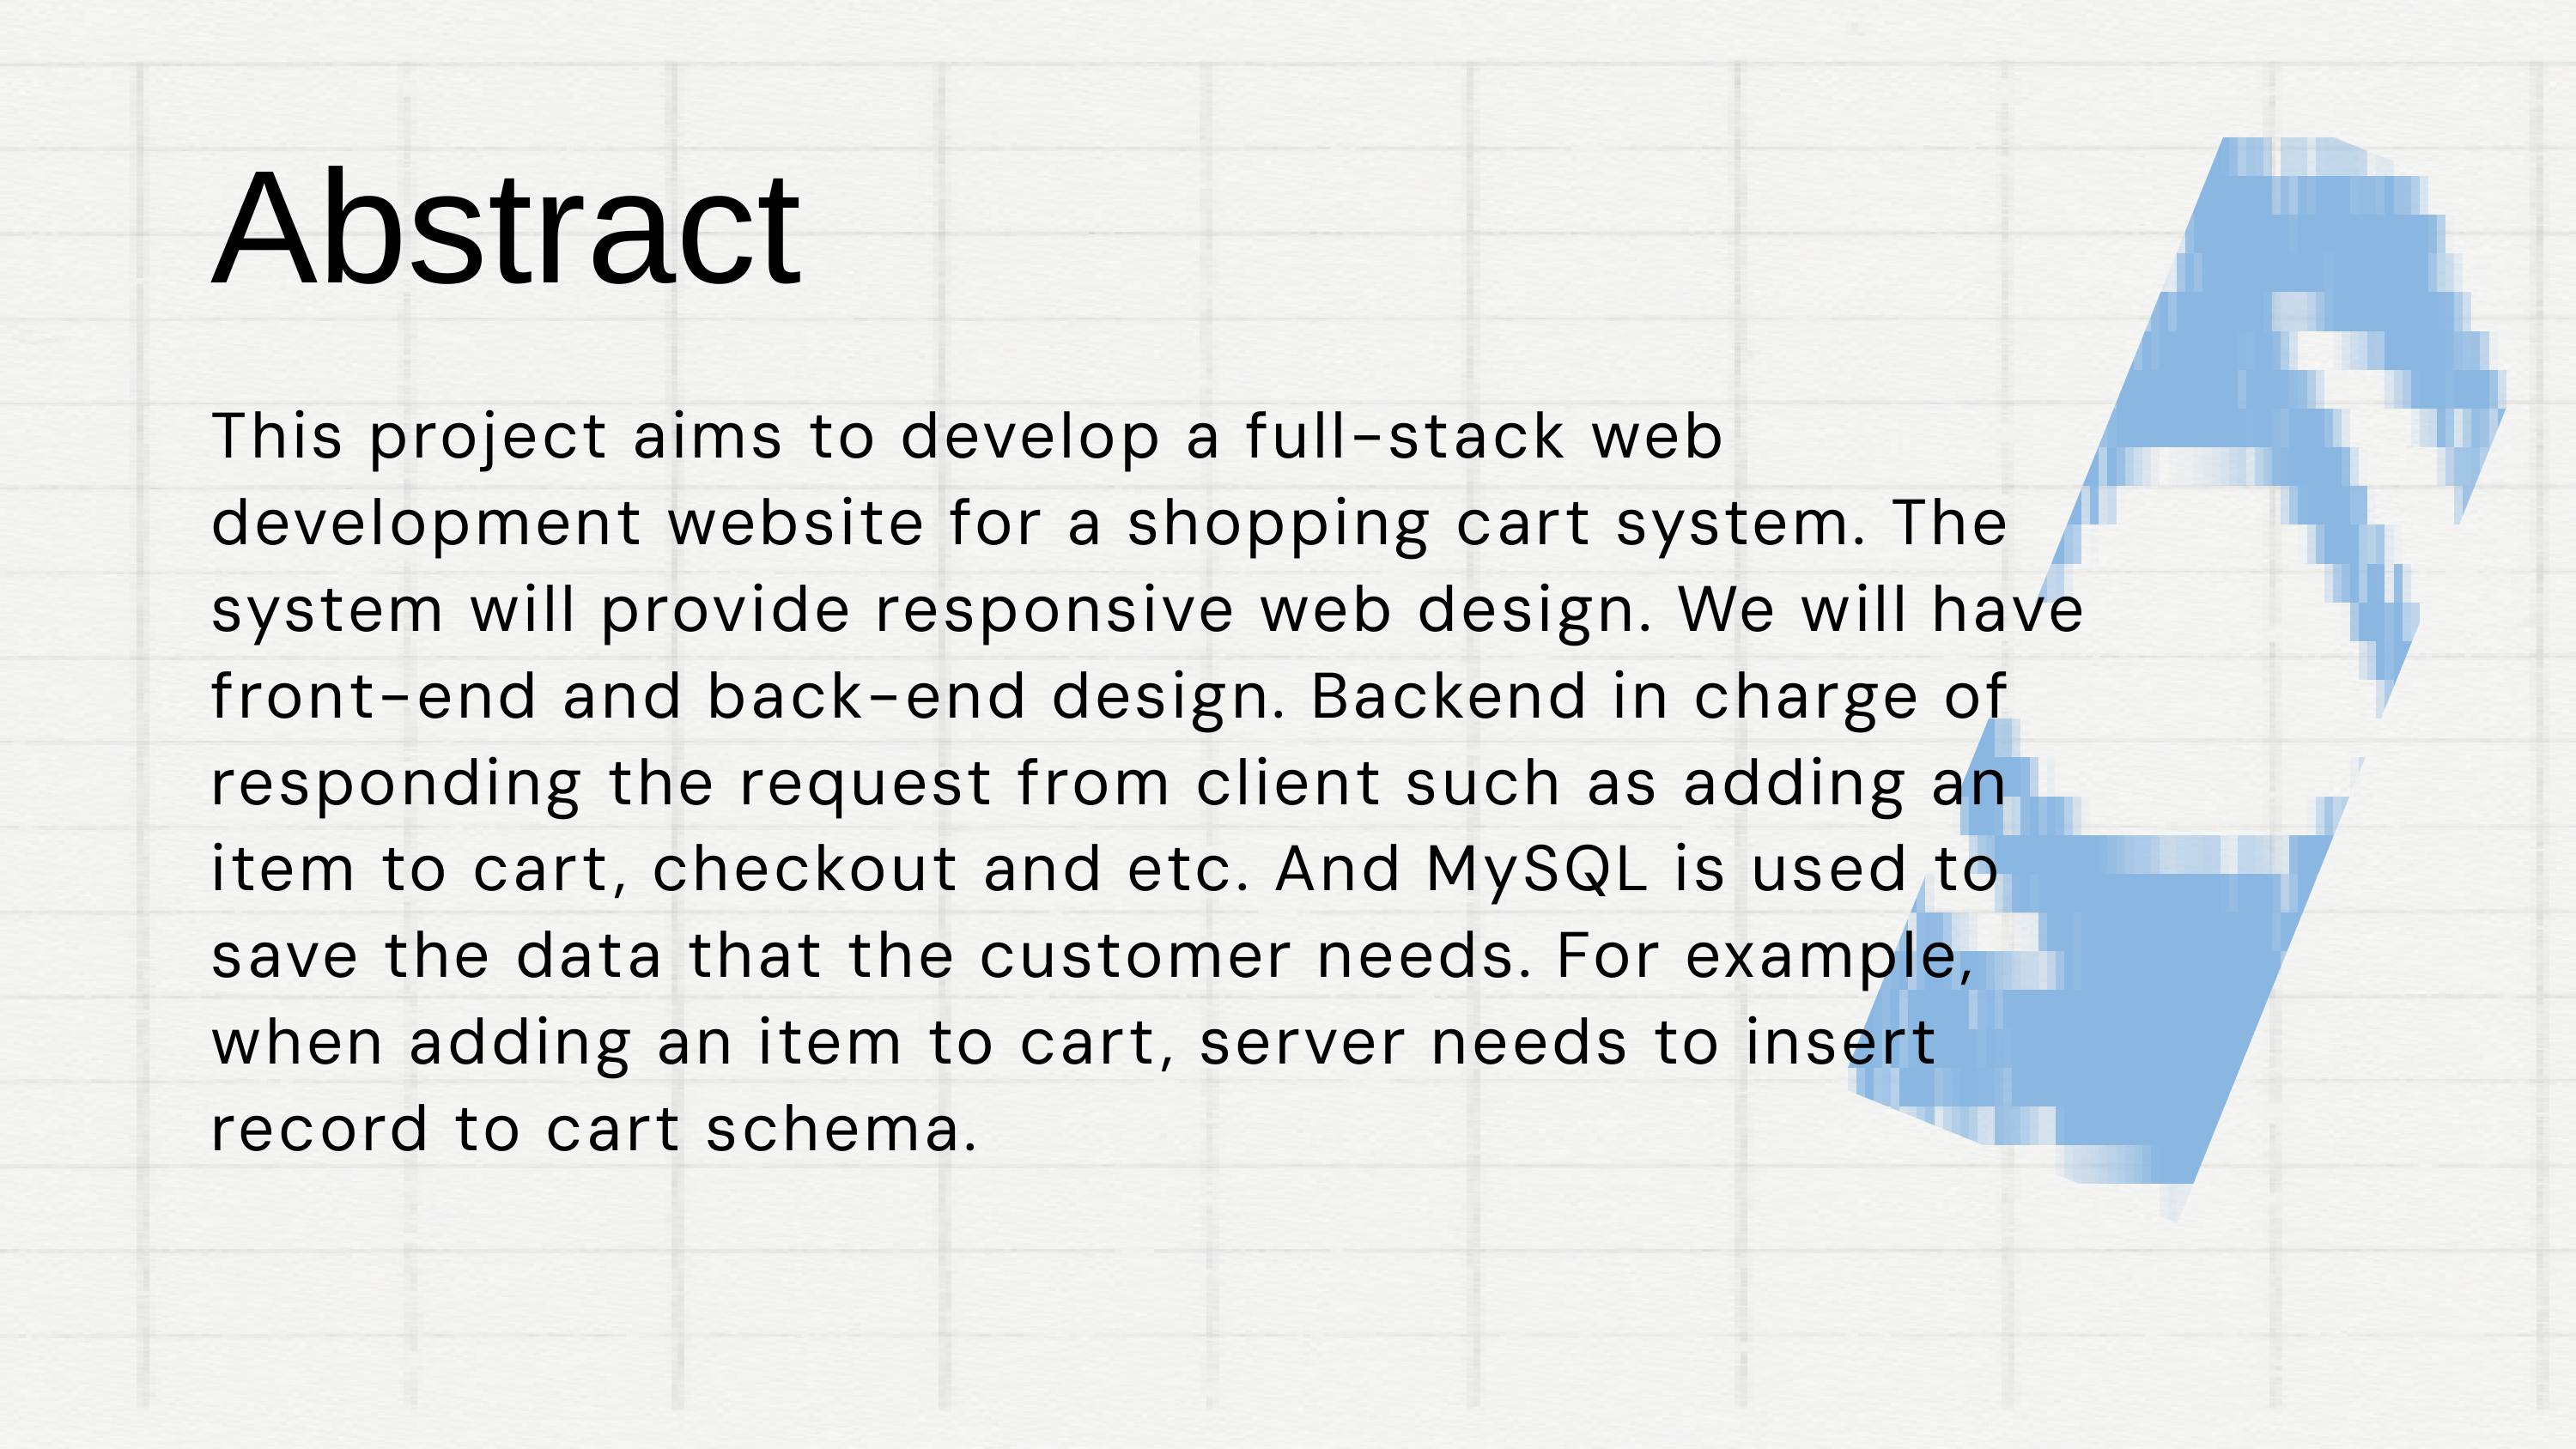

Abstract
This project aims to develop a full-stack web development website for a shopping cart system. The system will provide responsive web design. We will have front-end and back-end design. Backend in charge of responding the request from client such as adding an item to cart, checkout and etc. And MySQL is used to save the data that the customer needs. For example, when adding an item to cart, server needs to insert record to cart schema.